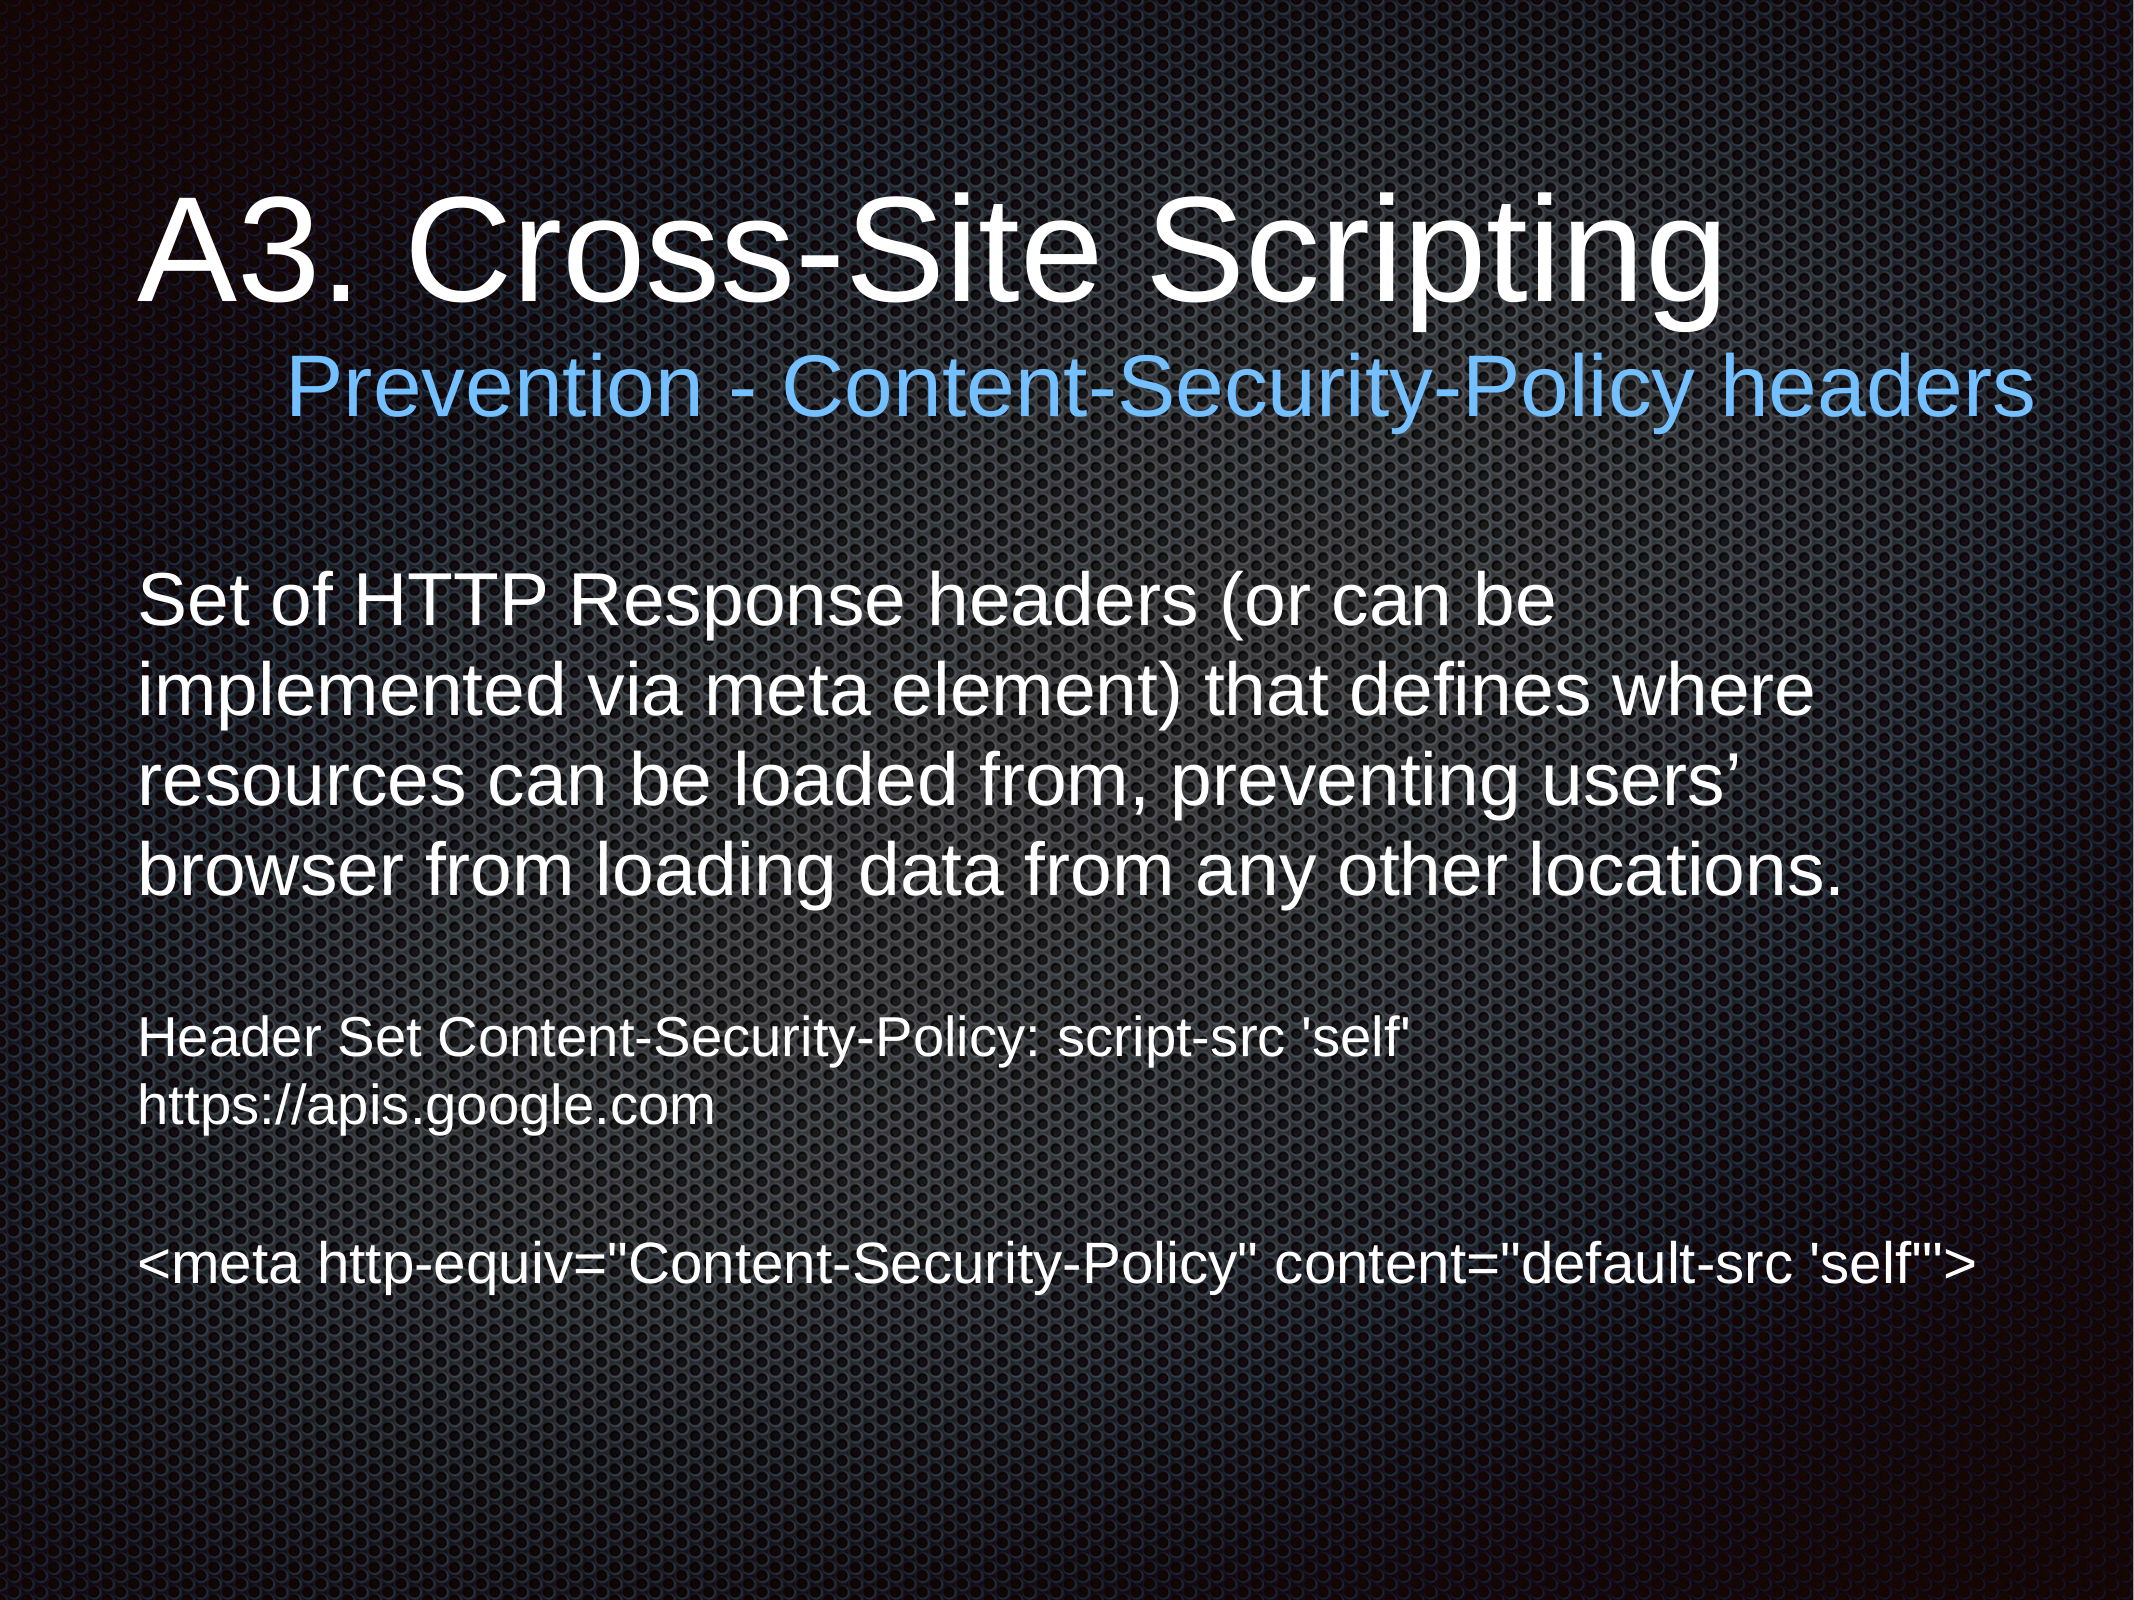

# A3. Cross-Site Scripting
Prevention - Content-Security-Policy headers
Set of HTTP Response headers (or can be implemented via meta element) that defines where resources can be loaded from, preventing users’ browser from loading data from any other locations.
Header Set Content-Security-Policy: script-src 'self' https://apis.google.com
<meta http-equiv="Content-Security-Policy" content="default-src 'self'">